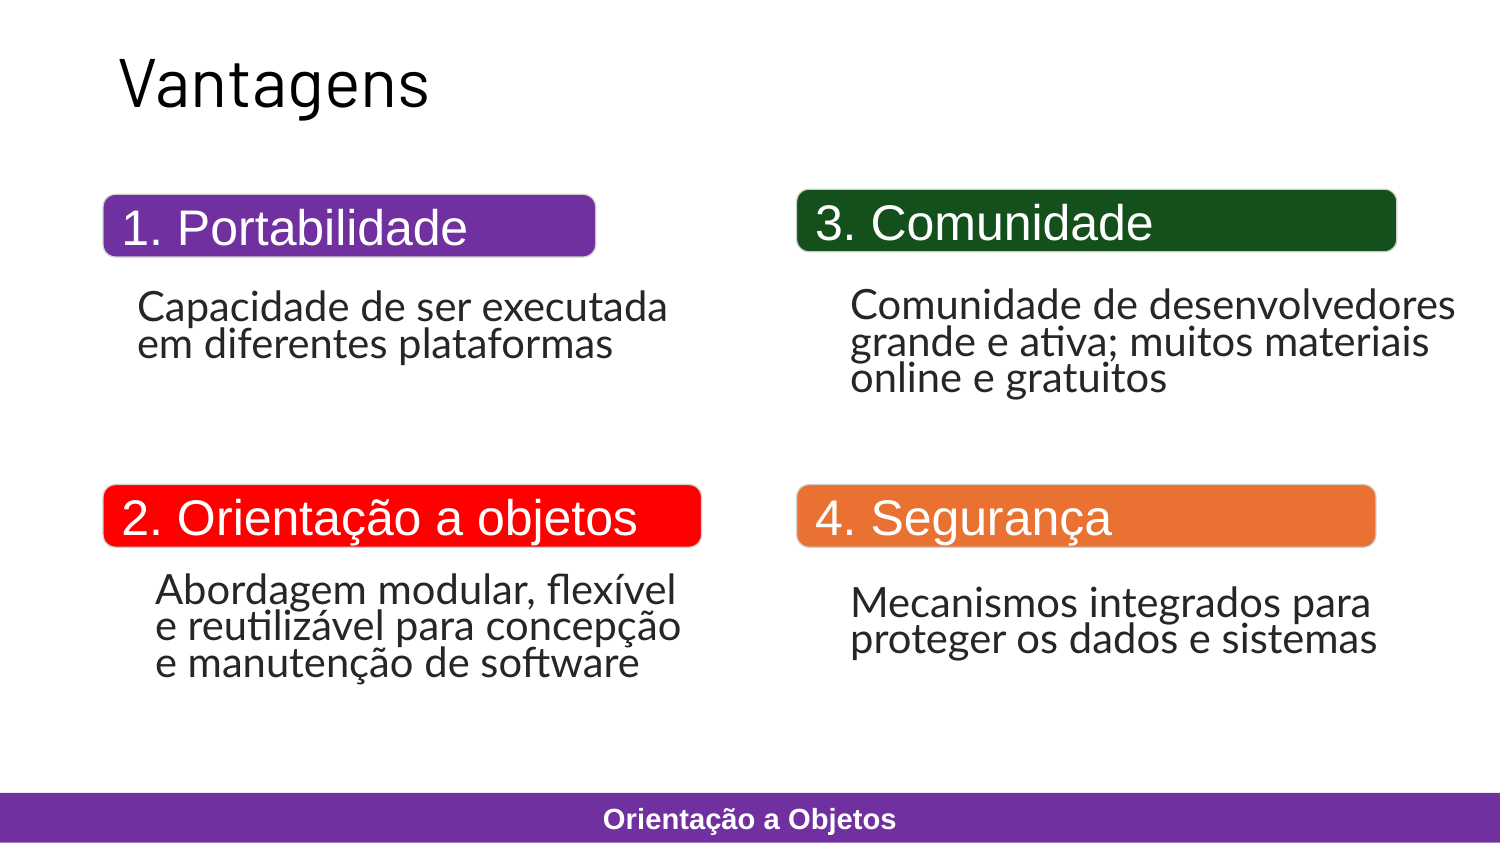

Vantagens

3. Comunidade
1. Portabilidade
Comunidade de desenvolvedores grande e ativa; muitos materiais online e gratuitos
Capacidade de ser executada em diferentes plataformas
2. Orientação a objetos
4. Segurança
Abordagem modular, flexível e reutilizável para concepção e manutenção de software
Mecanismos integrados para proteger os dados e sistemas